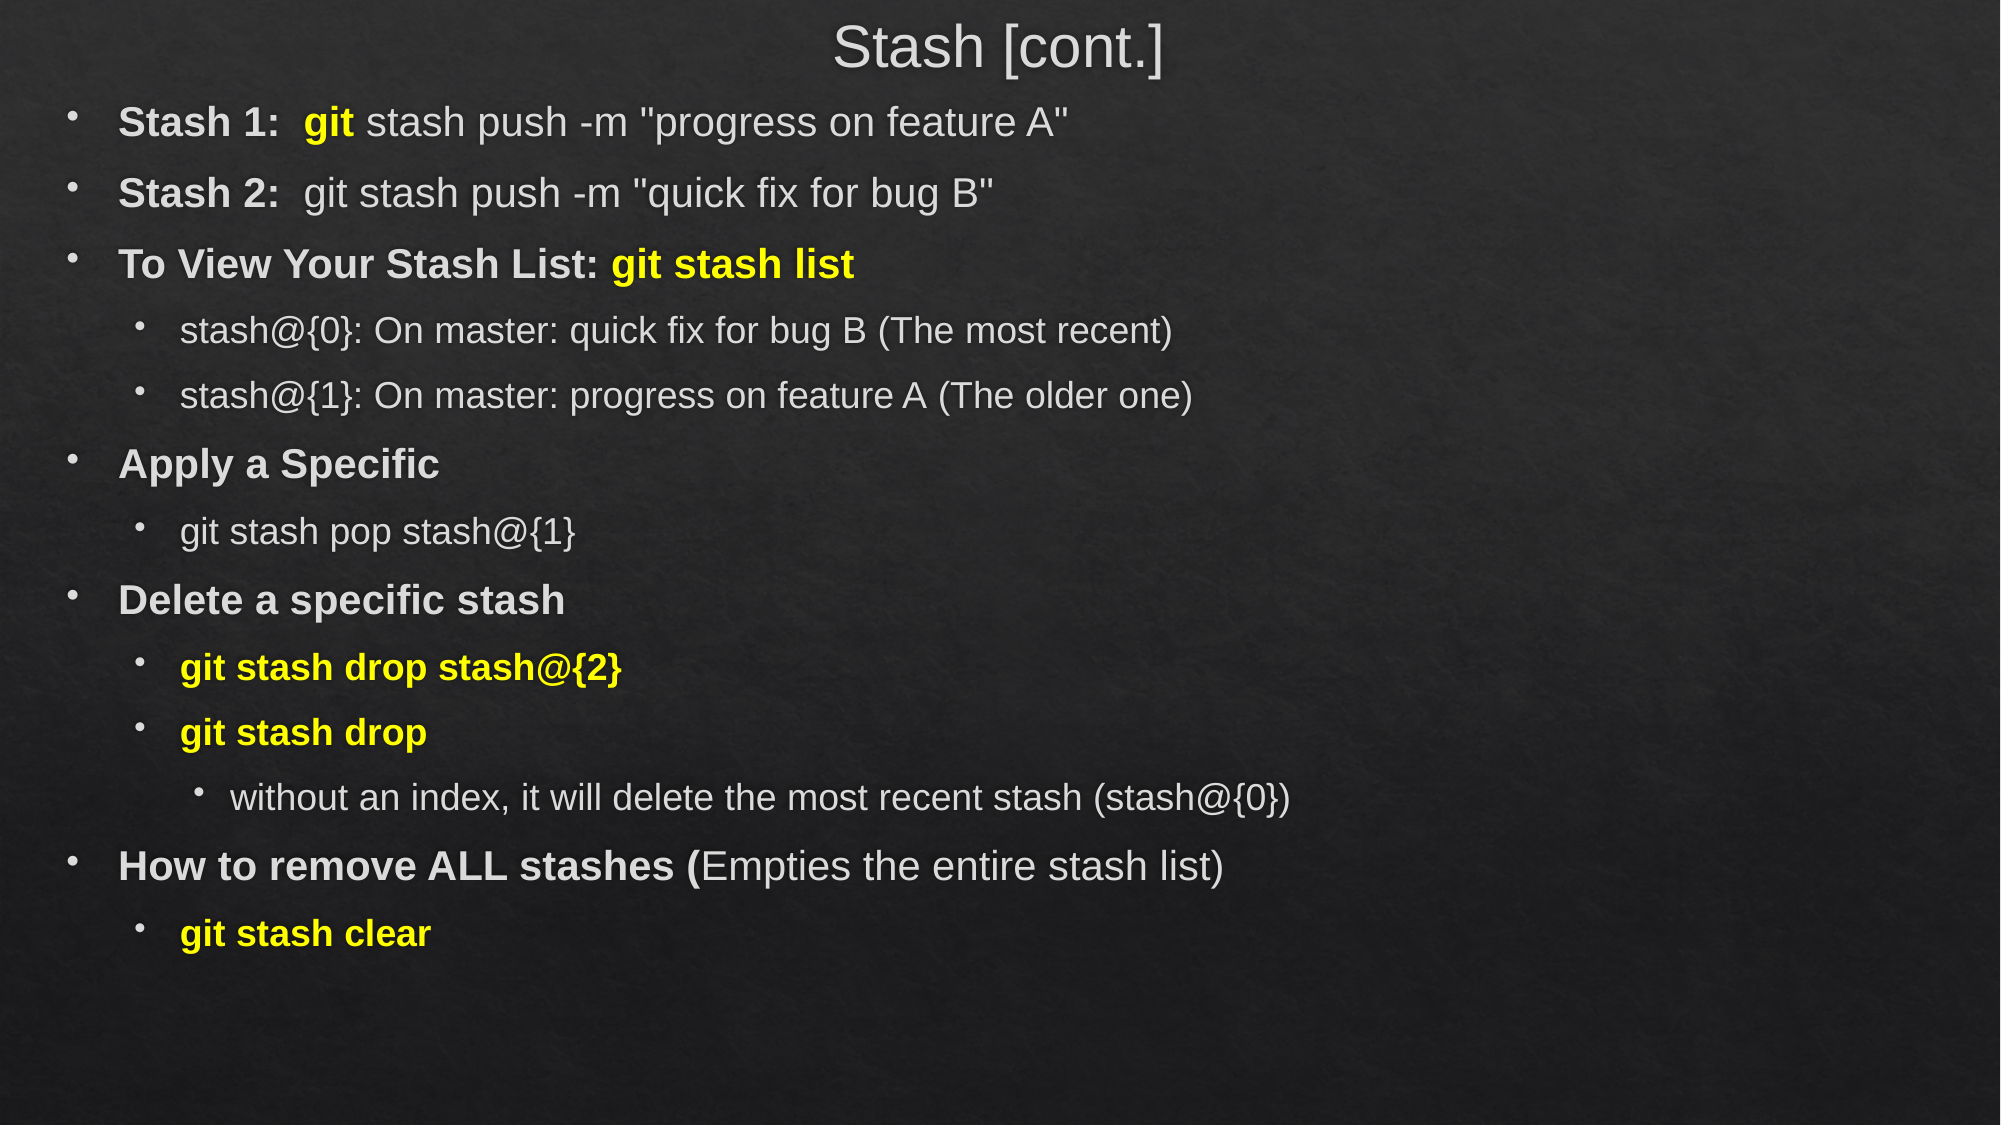

# Stash [cont.]
Stash 1:  git stash push -m "progress on feature A"
Stash 2:  git stash push -m "quick fix for bug B"
To View Your Stash List: git stash list
stash@{0}: On master: quick fix for bug B (The most recent)
stash@{1}: On master: progress on feature A (The older one)
Apply a Specific
git stash pop stash@{1}
Delete a specific stash
git stash drop stash@{2}
git stash drop
without an index, it will delete the most recent stash (stash@{0})
How to remove ALL stashes (Empties the entire stash list)
git stash clear